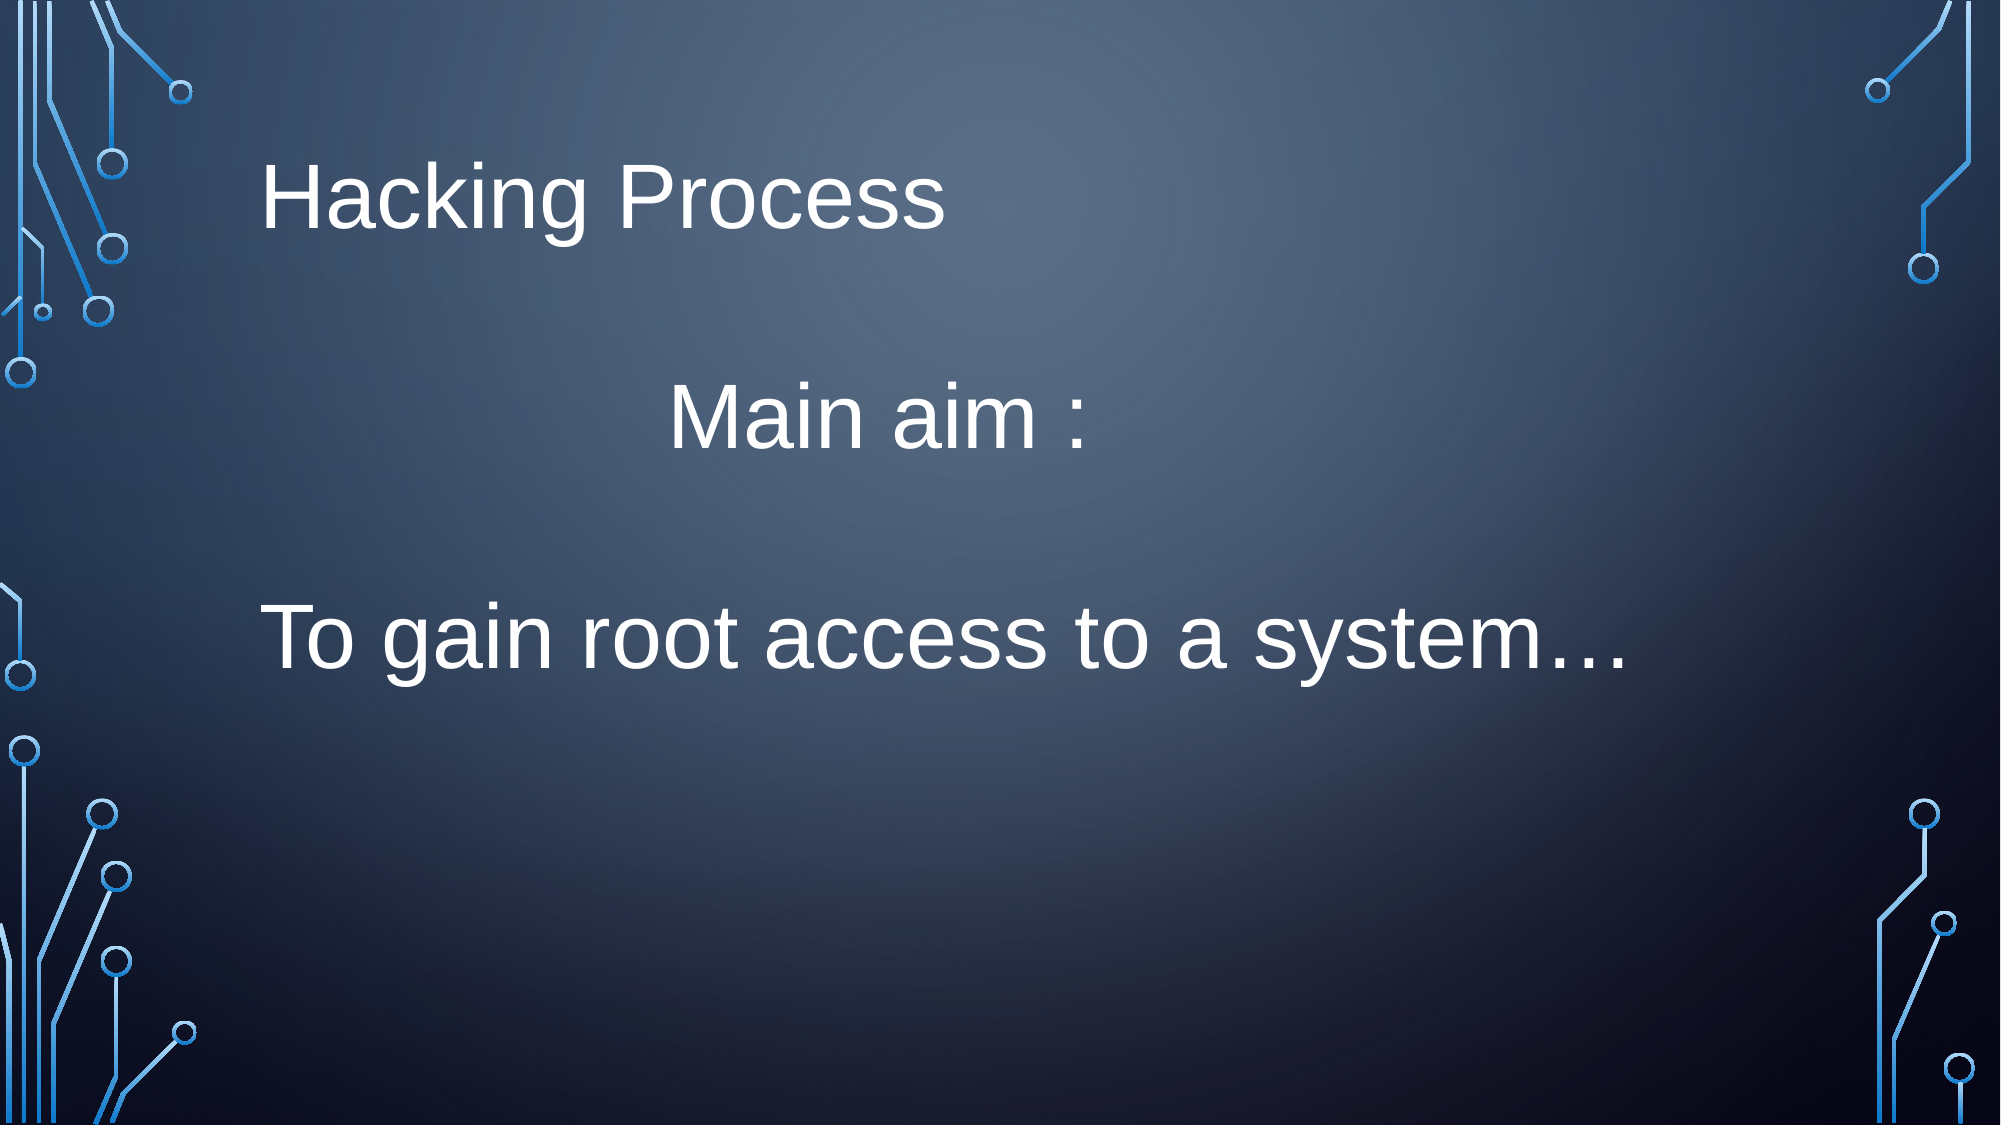

Hacking Process
                Main aim :
To gain root access to a system…